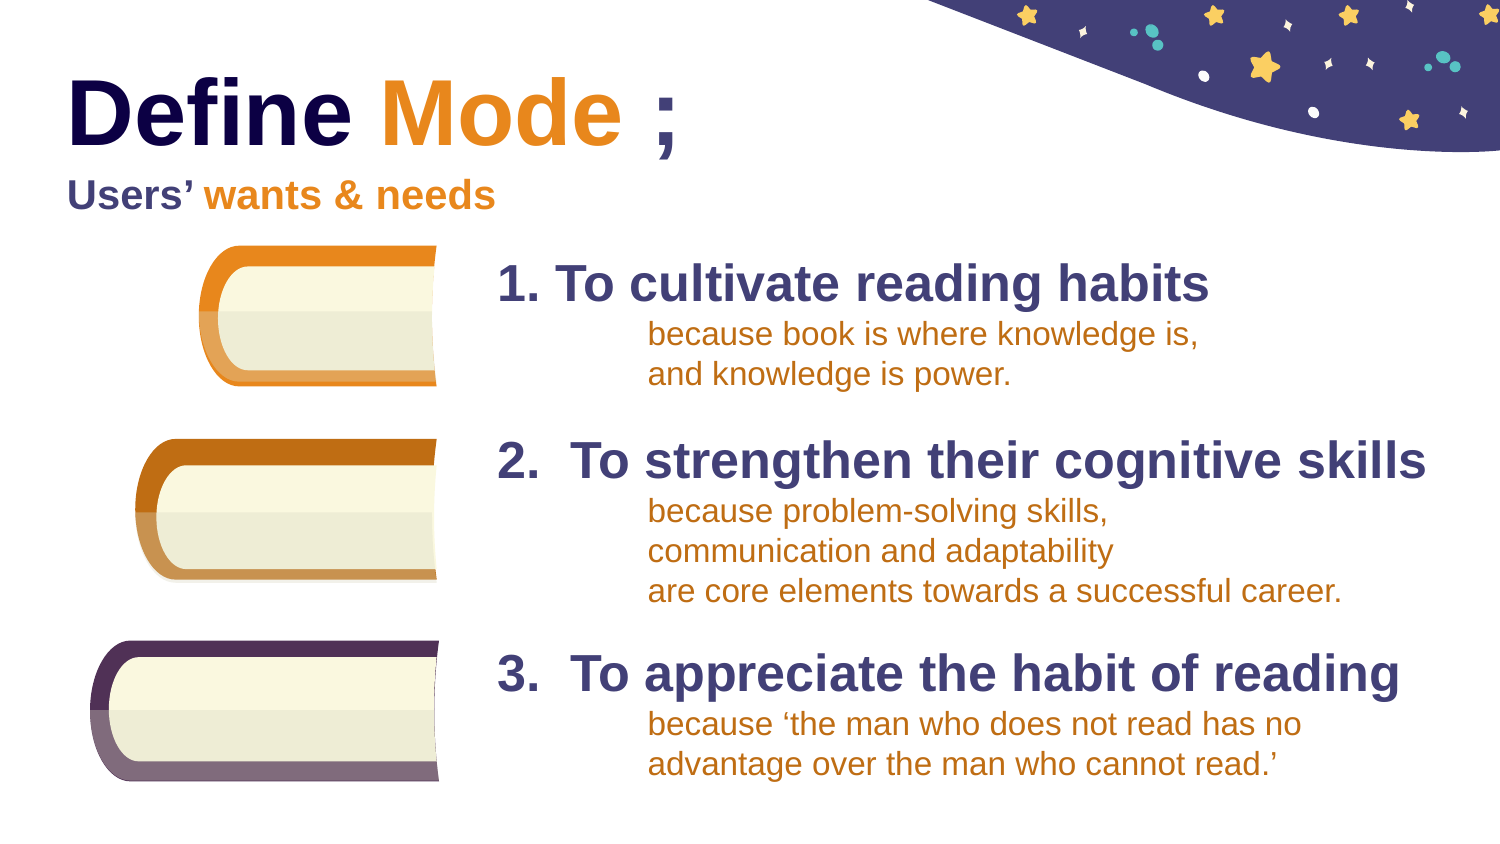

# Define Mode ;
Users’ wants & needs
1. To cultivate reading habits
	because book is where knowledge is,
	and knowledge is power.
2.  To strengthen their cognitive skills
	because problem-solving skills,
	communication and adaptability
	are core elements towards a successful career.
3.  To appreciate the habit of reading
	because ‘the man who does not read has no
	advantage over the man who cannot read.’